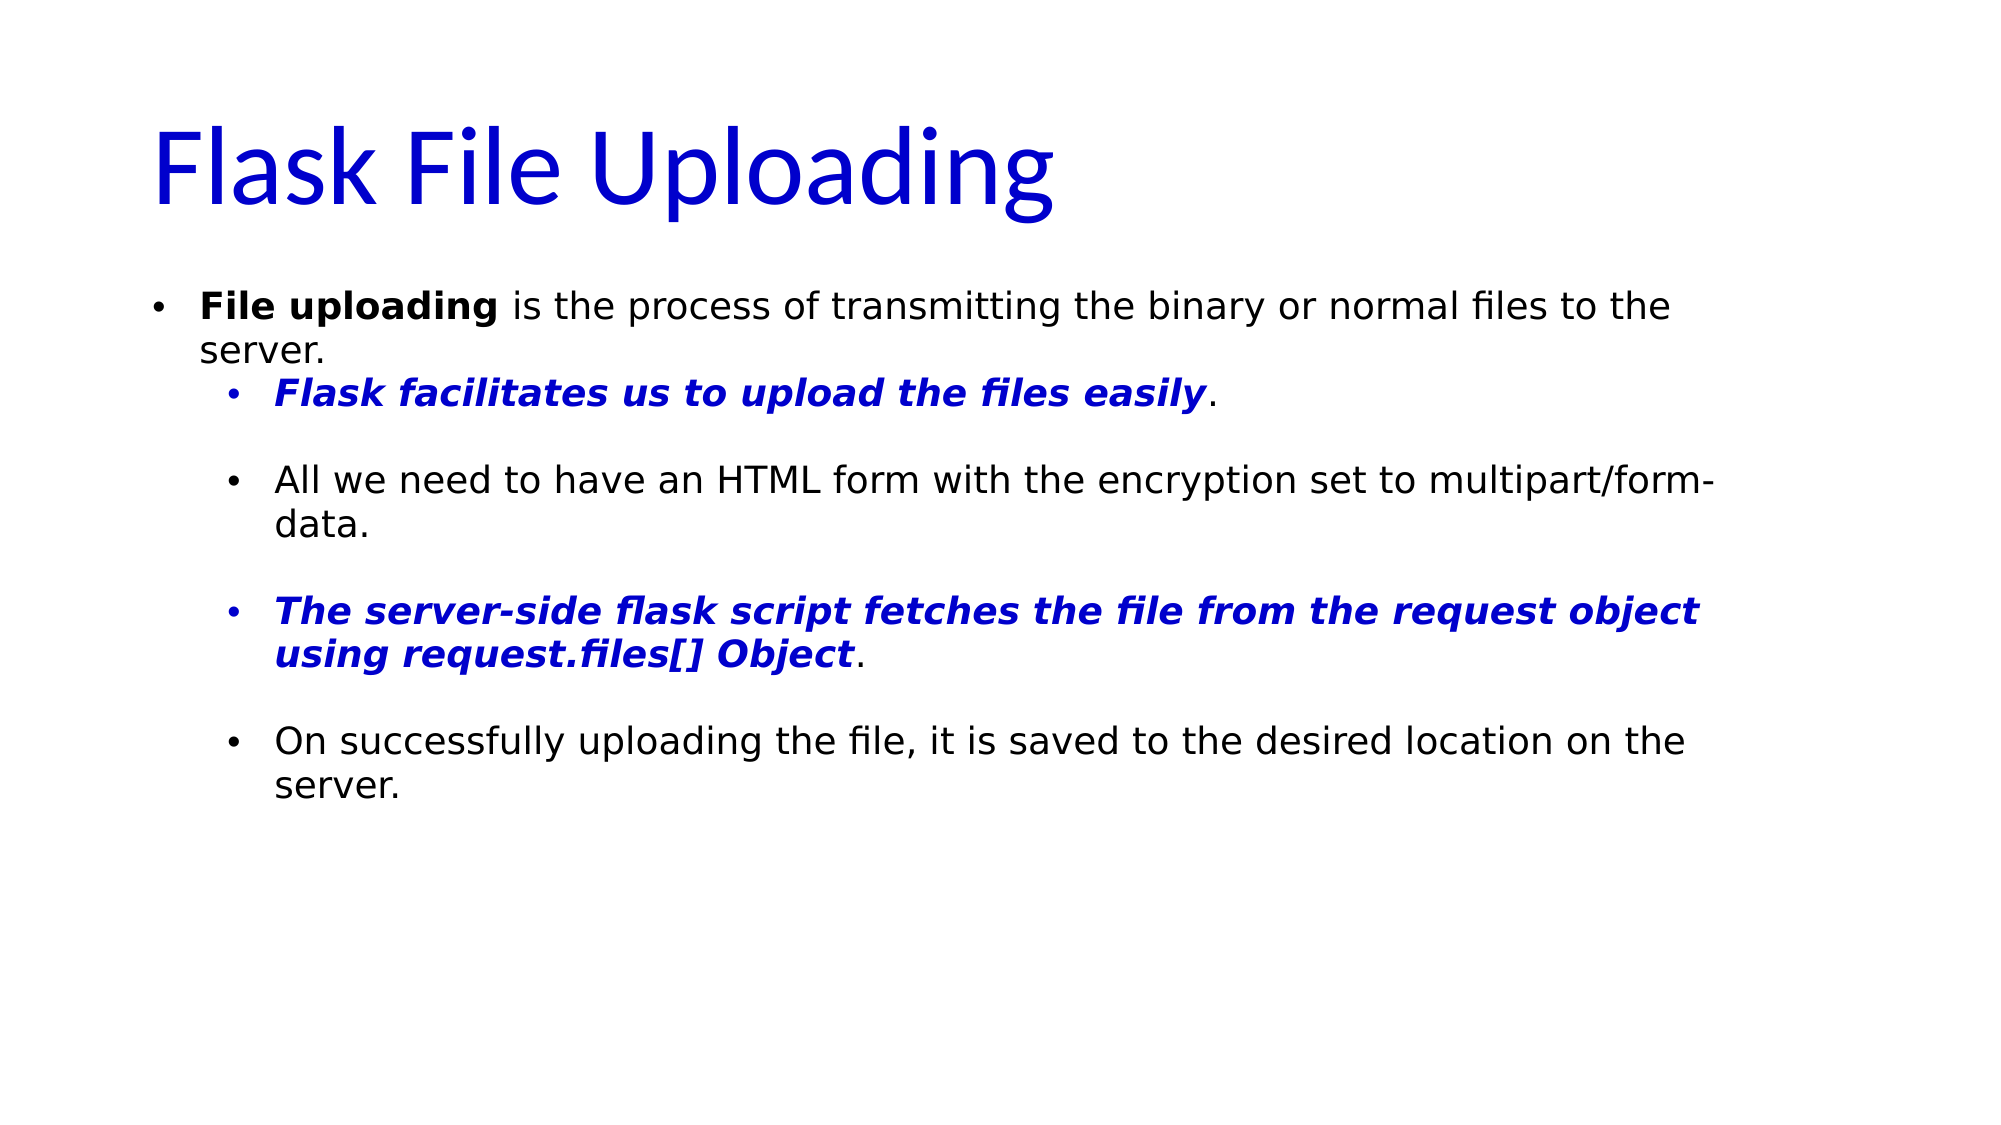

# Flask File Uploading
| File uploading is the process of transmitting the binary or normal files to the server. Flask facilitates us to upload the files easily. All we need to have an HTML form with the encryption set to multipart/form-data. The server-side flask script fetches the file from the request object using request.files[] Object. On successfully uploading the file, it is saved to the desired location on the server. |
| --- |